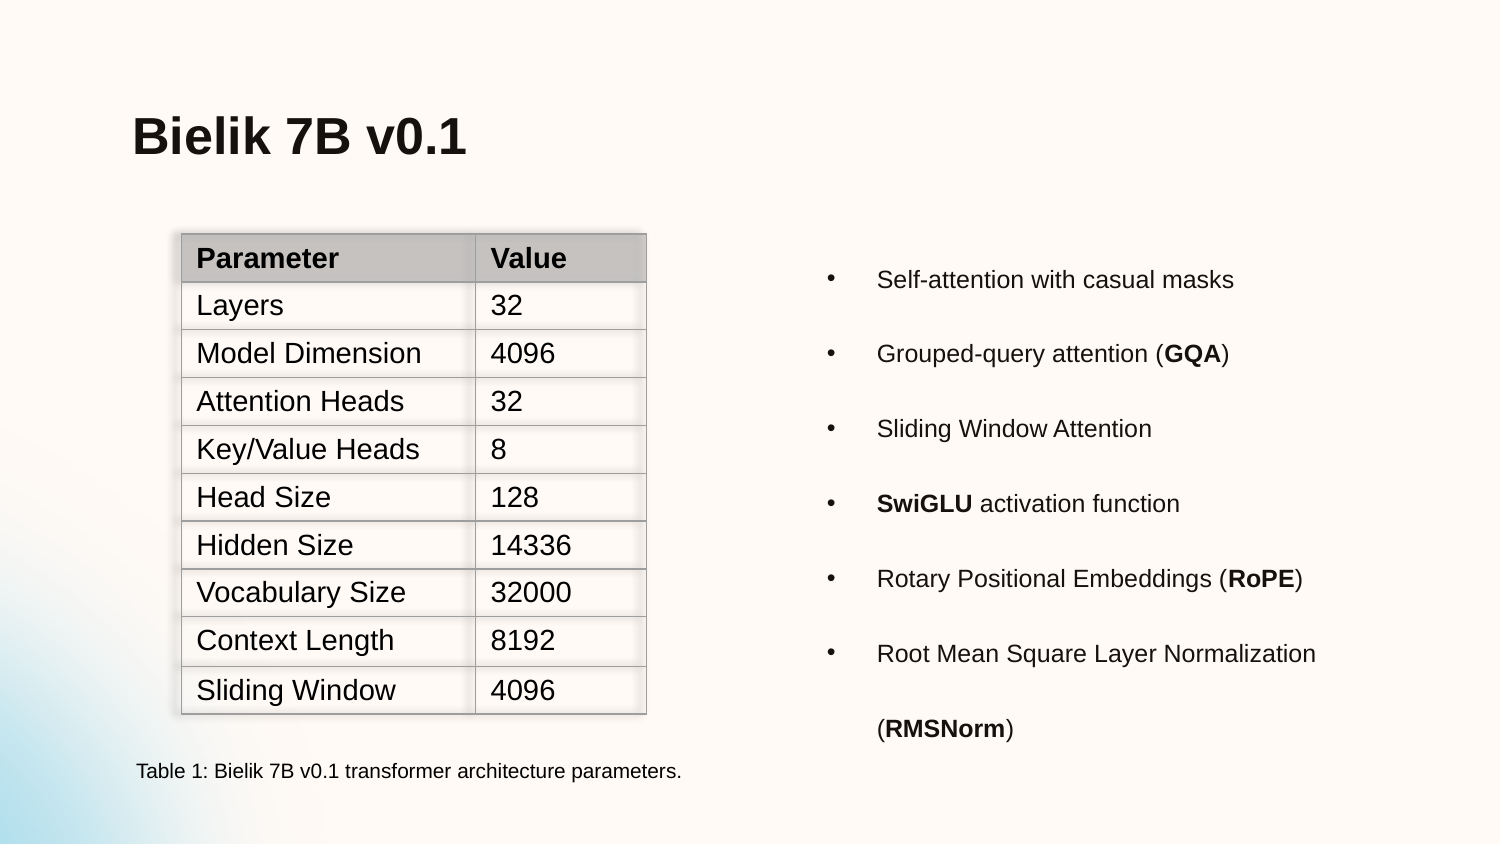

# Bielik 7B v0.1
Self-attention with casual masks
Grouped-query attention (GQA)
Sliding Window Attention
SwiGLU activation function
Rotary Positional Embeddings (RoPE)
Root Mean Square Layer Normalization (RMSNorm)
| Parameter | Value |
| --- | --- |
| Layers | 32 |
| Model Dimension | 4096 |
| Attention Heads | 32 |
| Key/Value Heads | 8 |
| Head Size | 128 |
| Hidden Size | 14336 |
| Vocabulary Size | 32000 |
| Context Length | 8192 |
| Sliding Window | 4096 |
Table 1: Bielik 7B v0.1 transformer architecture parameters.